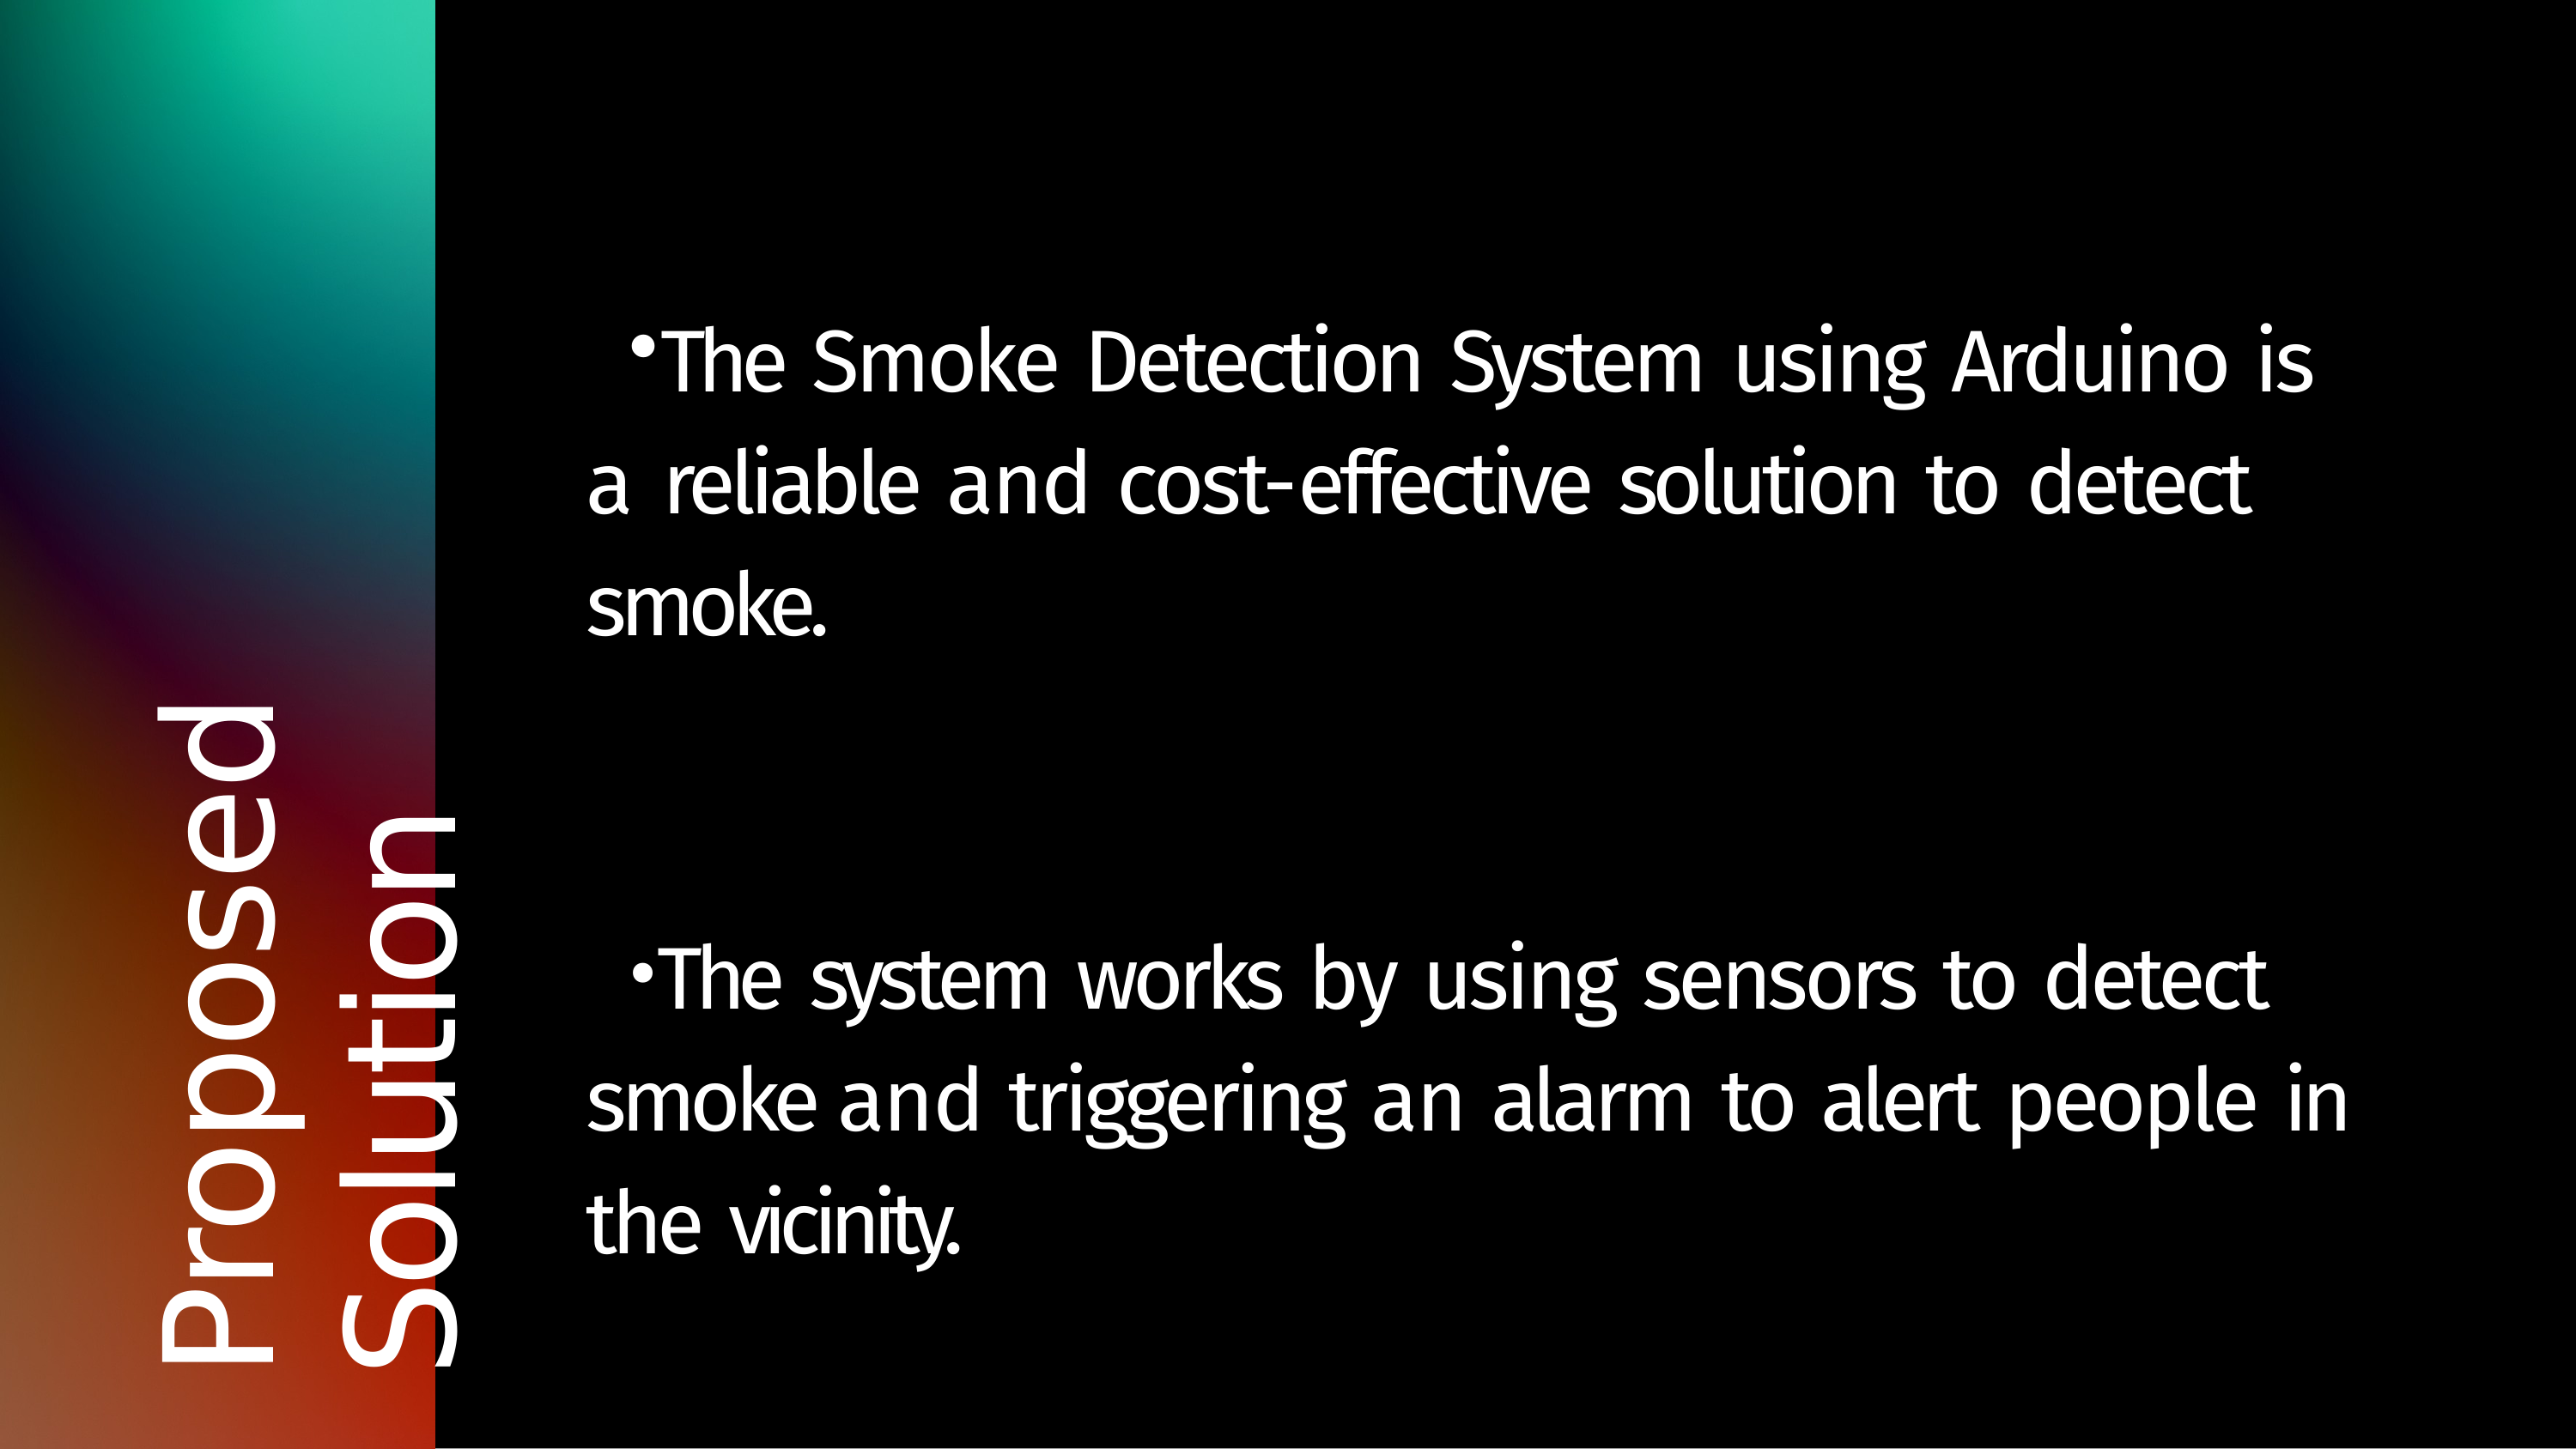

Proposed Solution
The Smoke Detection System using Arduino is a reliable and cost-effective solution to detect smoke.

The system works by using sensors to detect smoke and triggering an alarm to alert people in the vicinity.